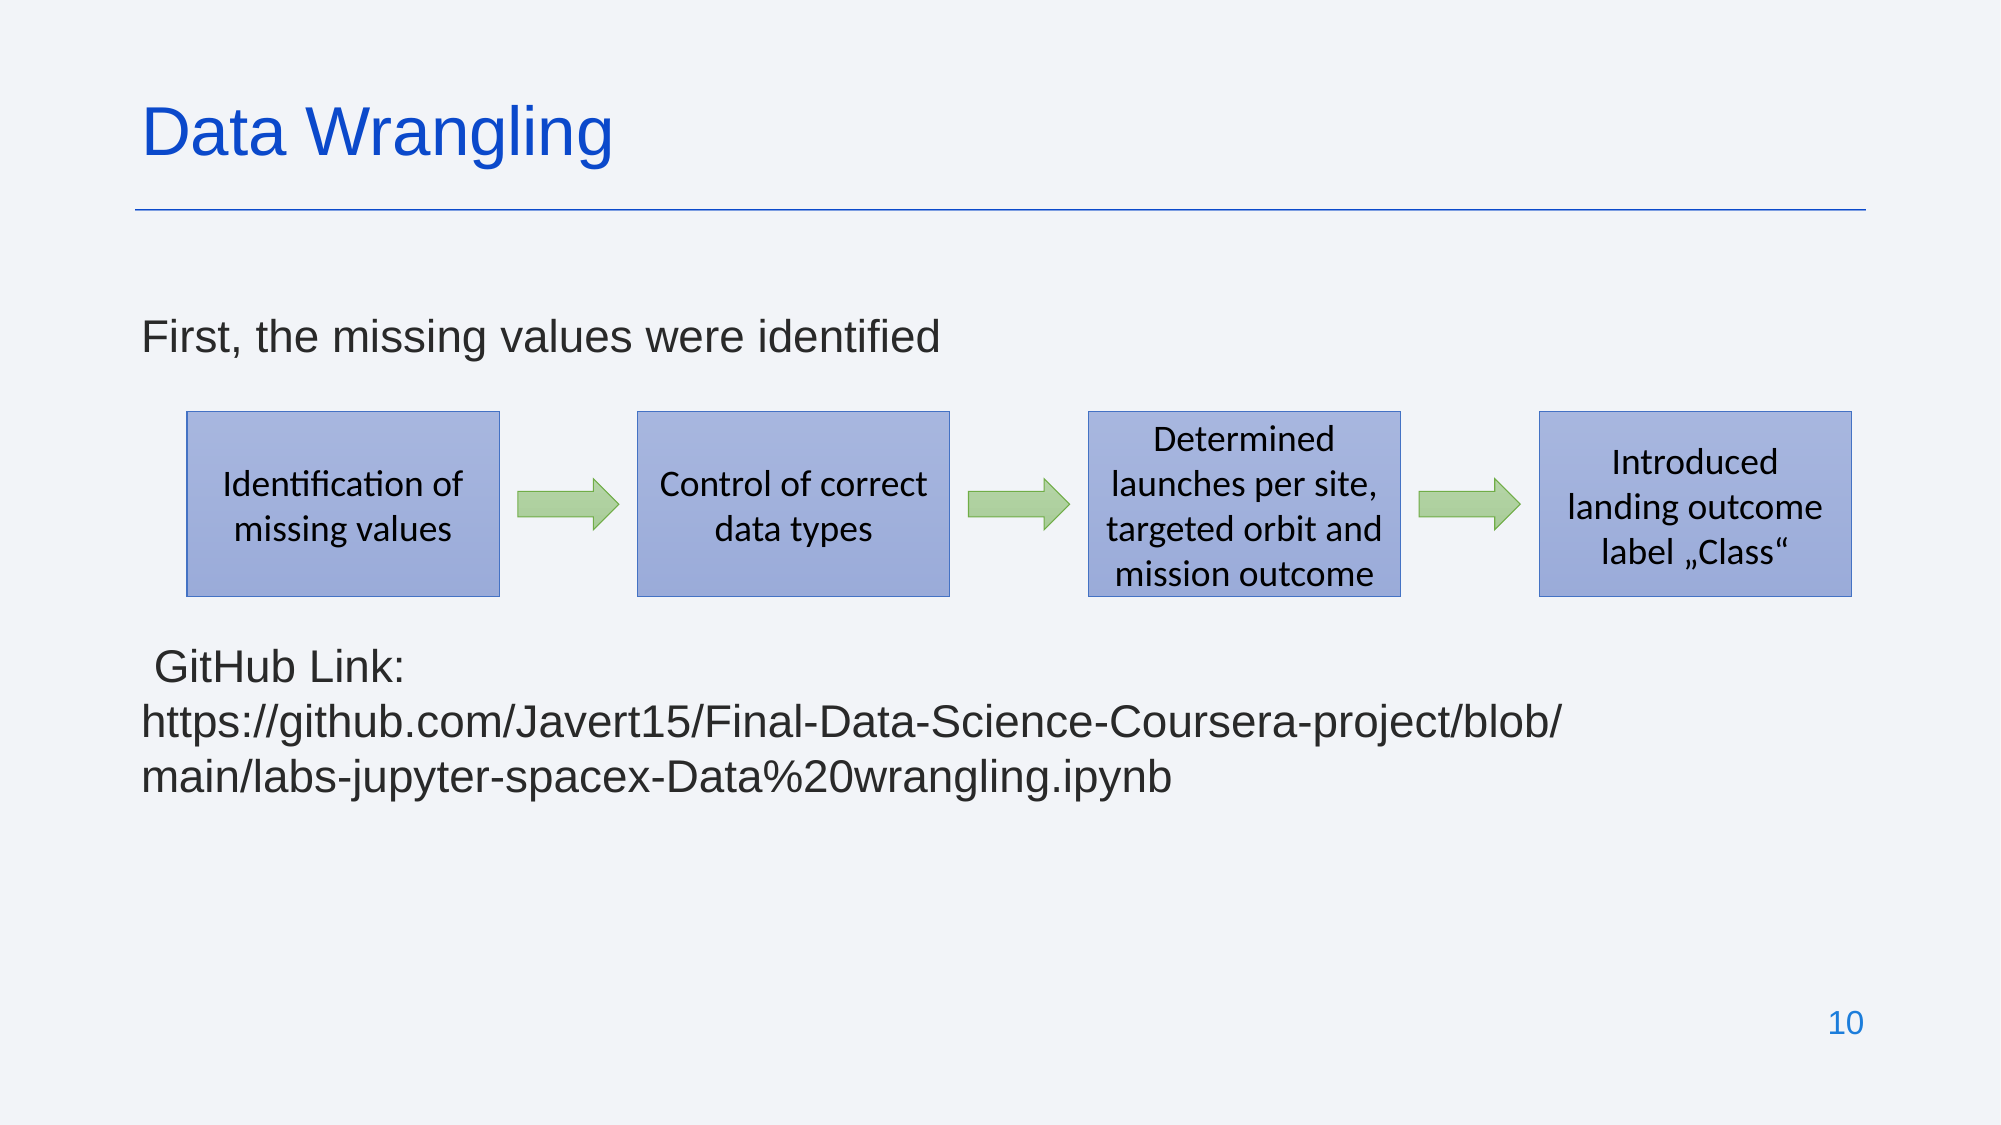

Data Wrangling
First, the missing values were identified

 GitHub Link:
https://github.com/Javert15/Final-Data-Science-Coursera-project/blob/main/labs-jupyter-spacex-Data%20wrangling.ipynb

Identification of missing values
Control of correct data types
Determined launches per site, targeted orbit and mission outcome
Introduced landing outcome label „Class“

10